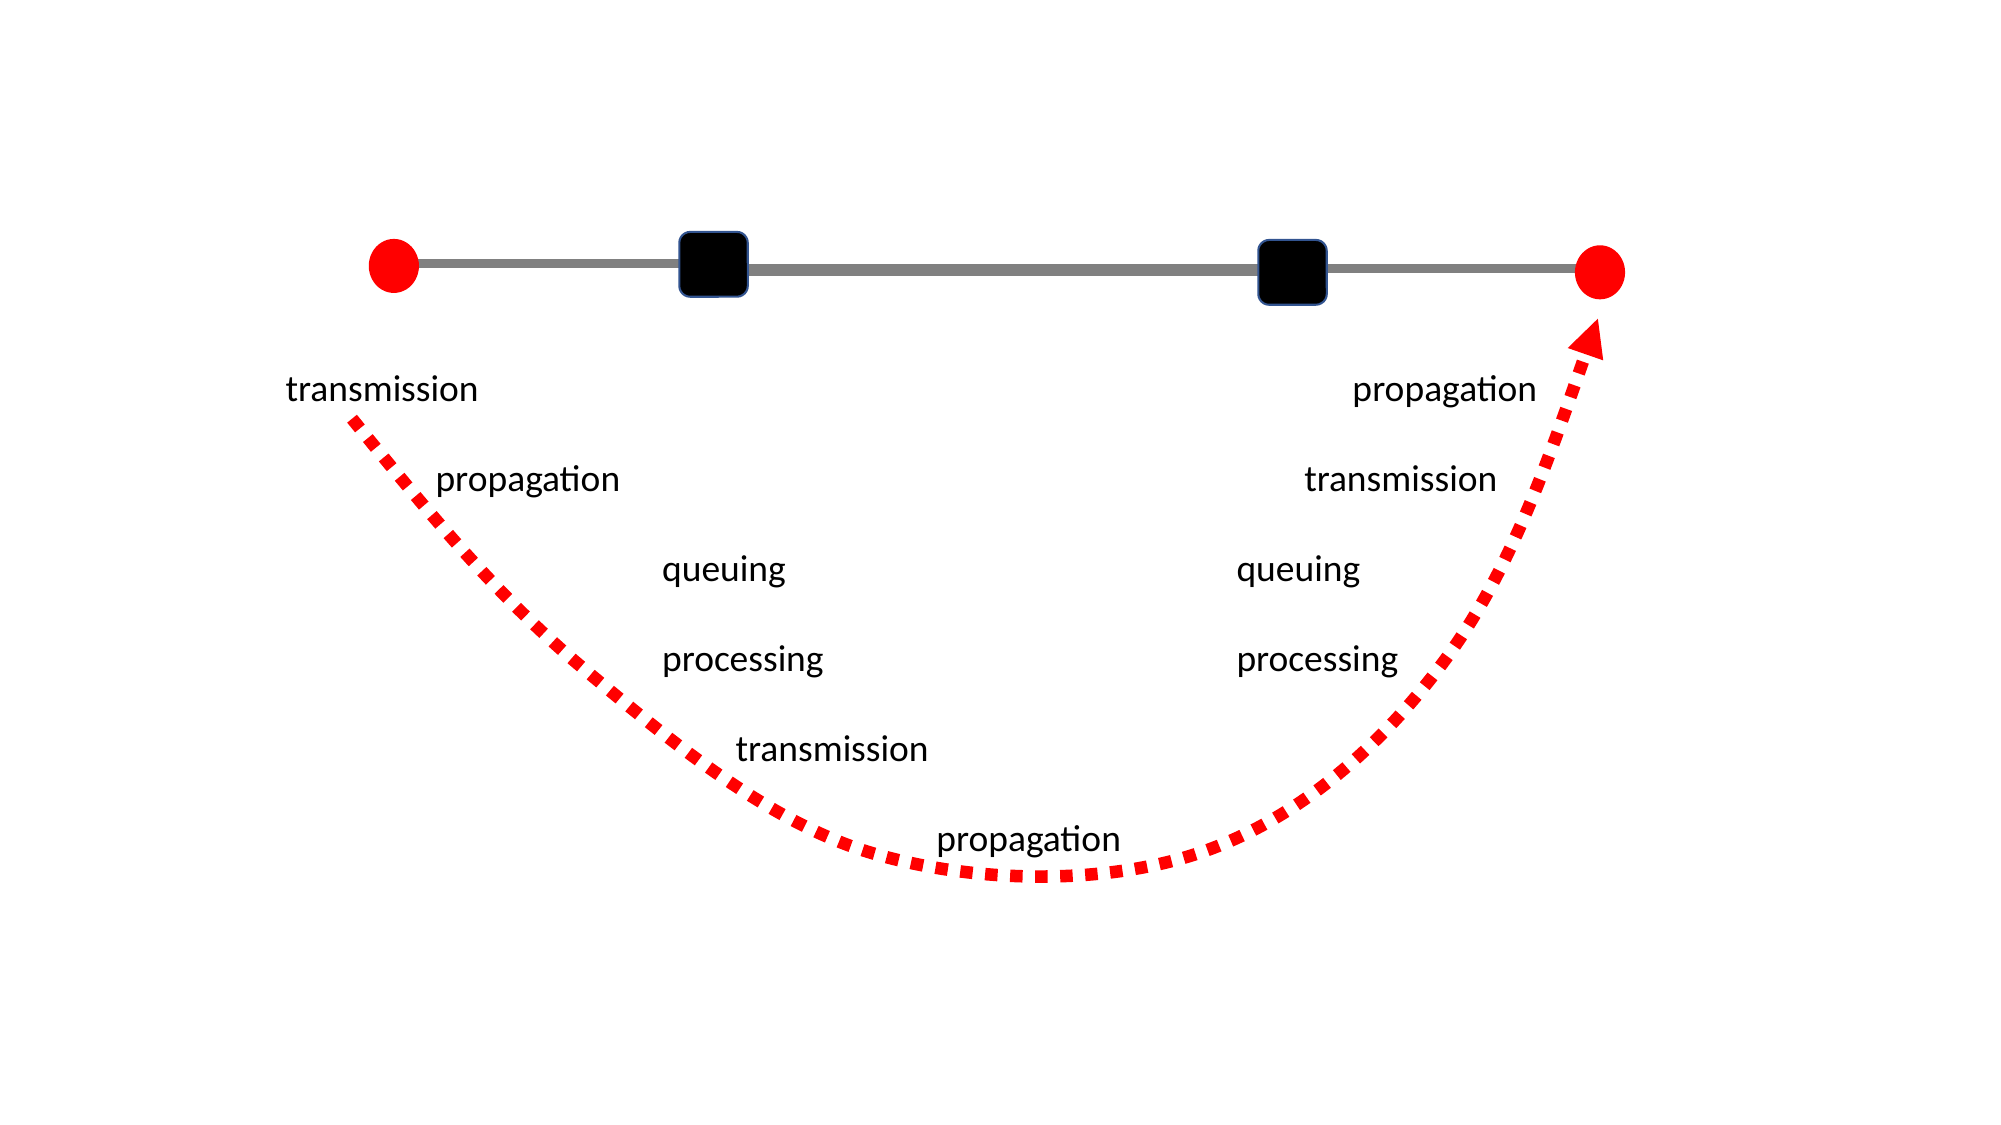

transmission						  propagation

	propagation				              transmission

		         queuing			      queuing

		         processing			      processing

			transmission

				      propagation